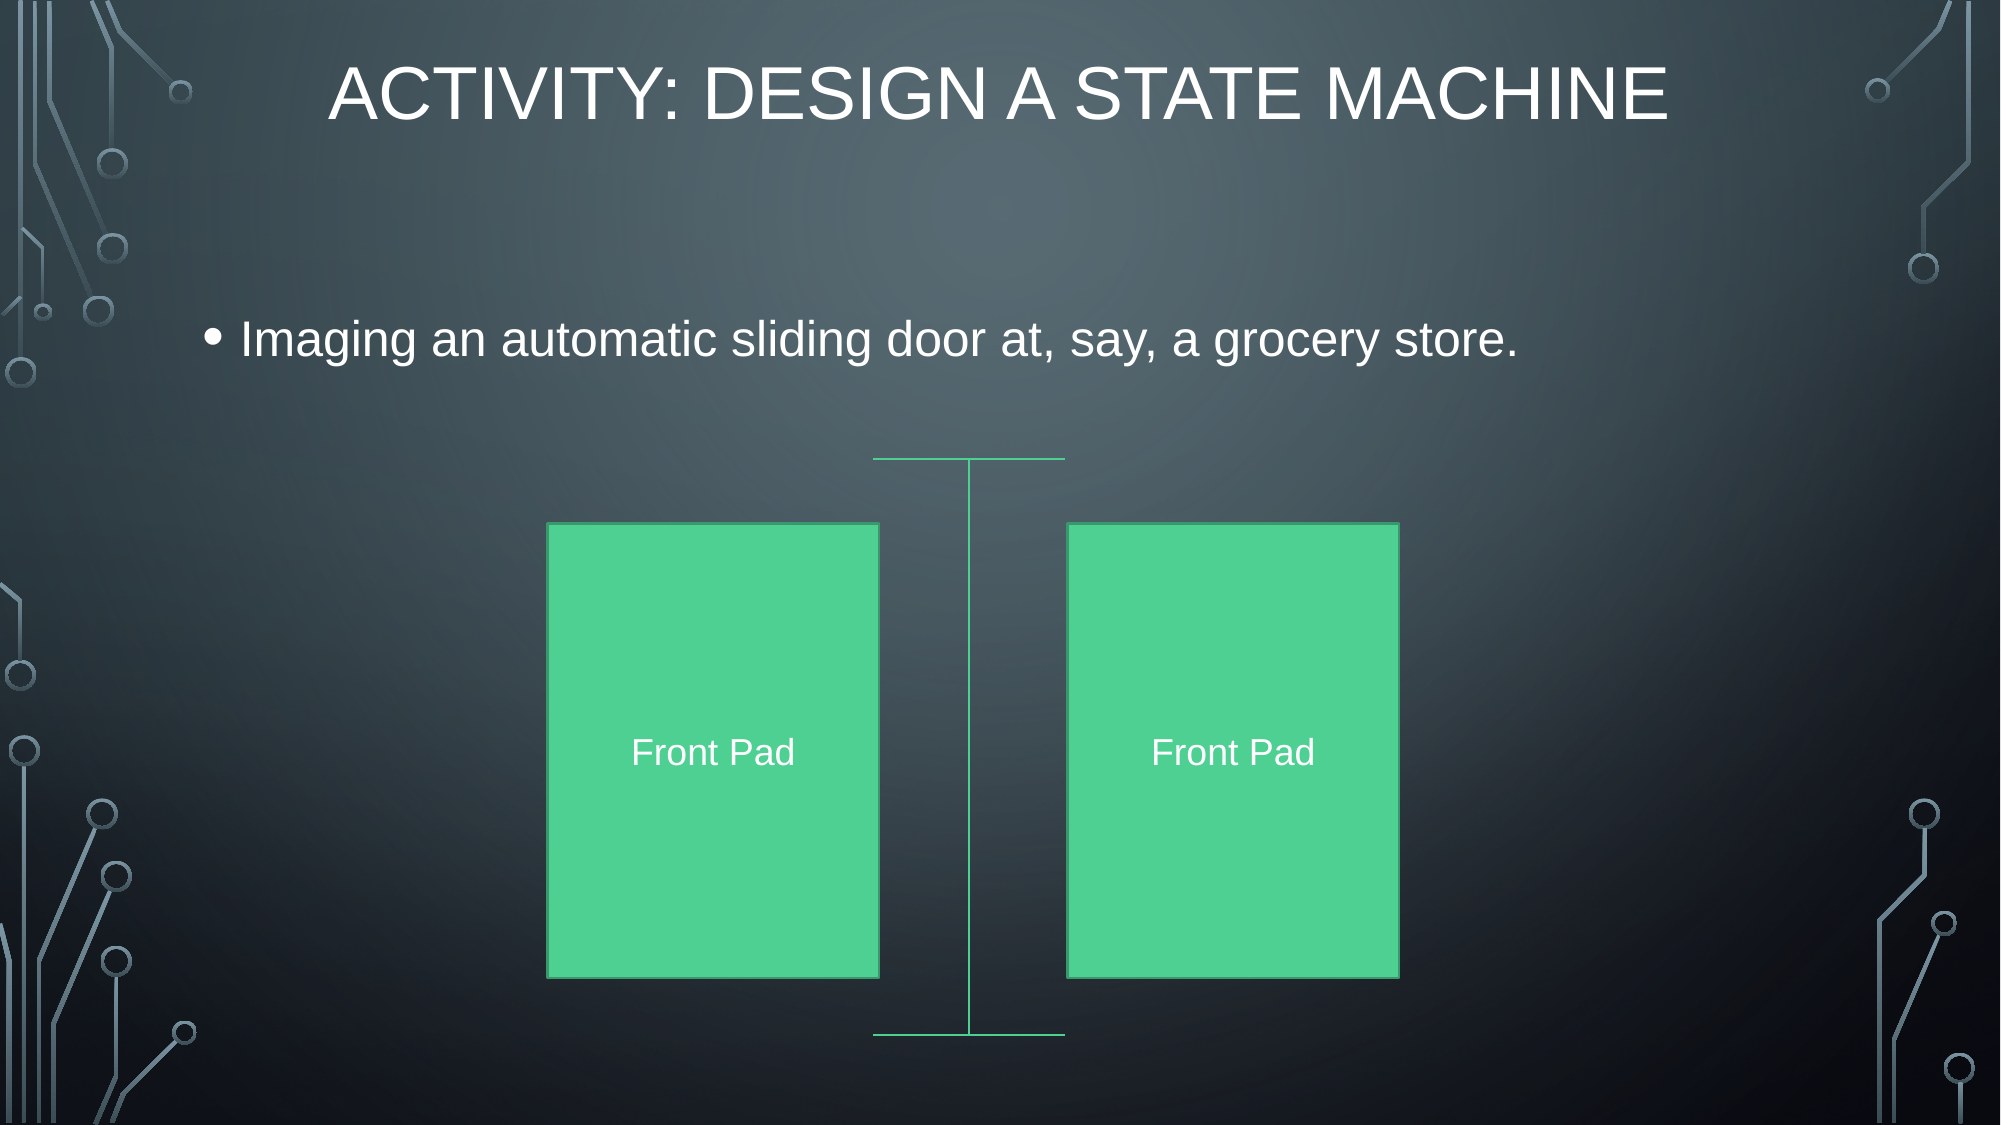

# Activity: Design a State Machine
Imaging an automatic sliding door at, say, a grocery store.
Front Pad
Front Pad